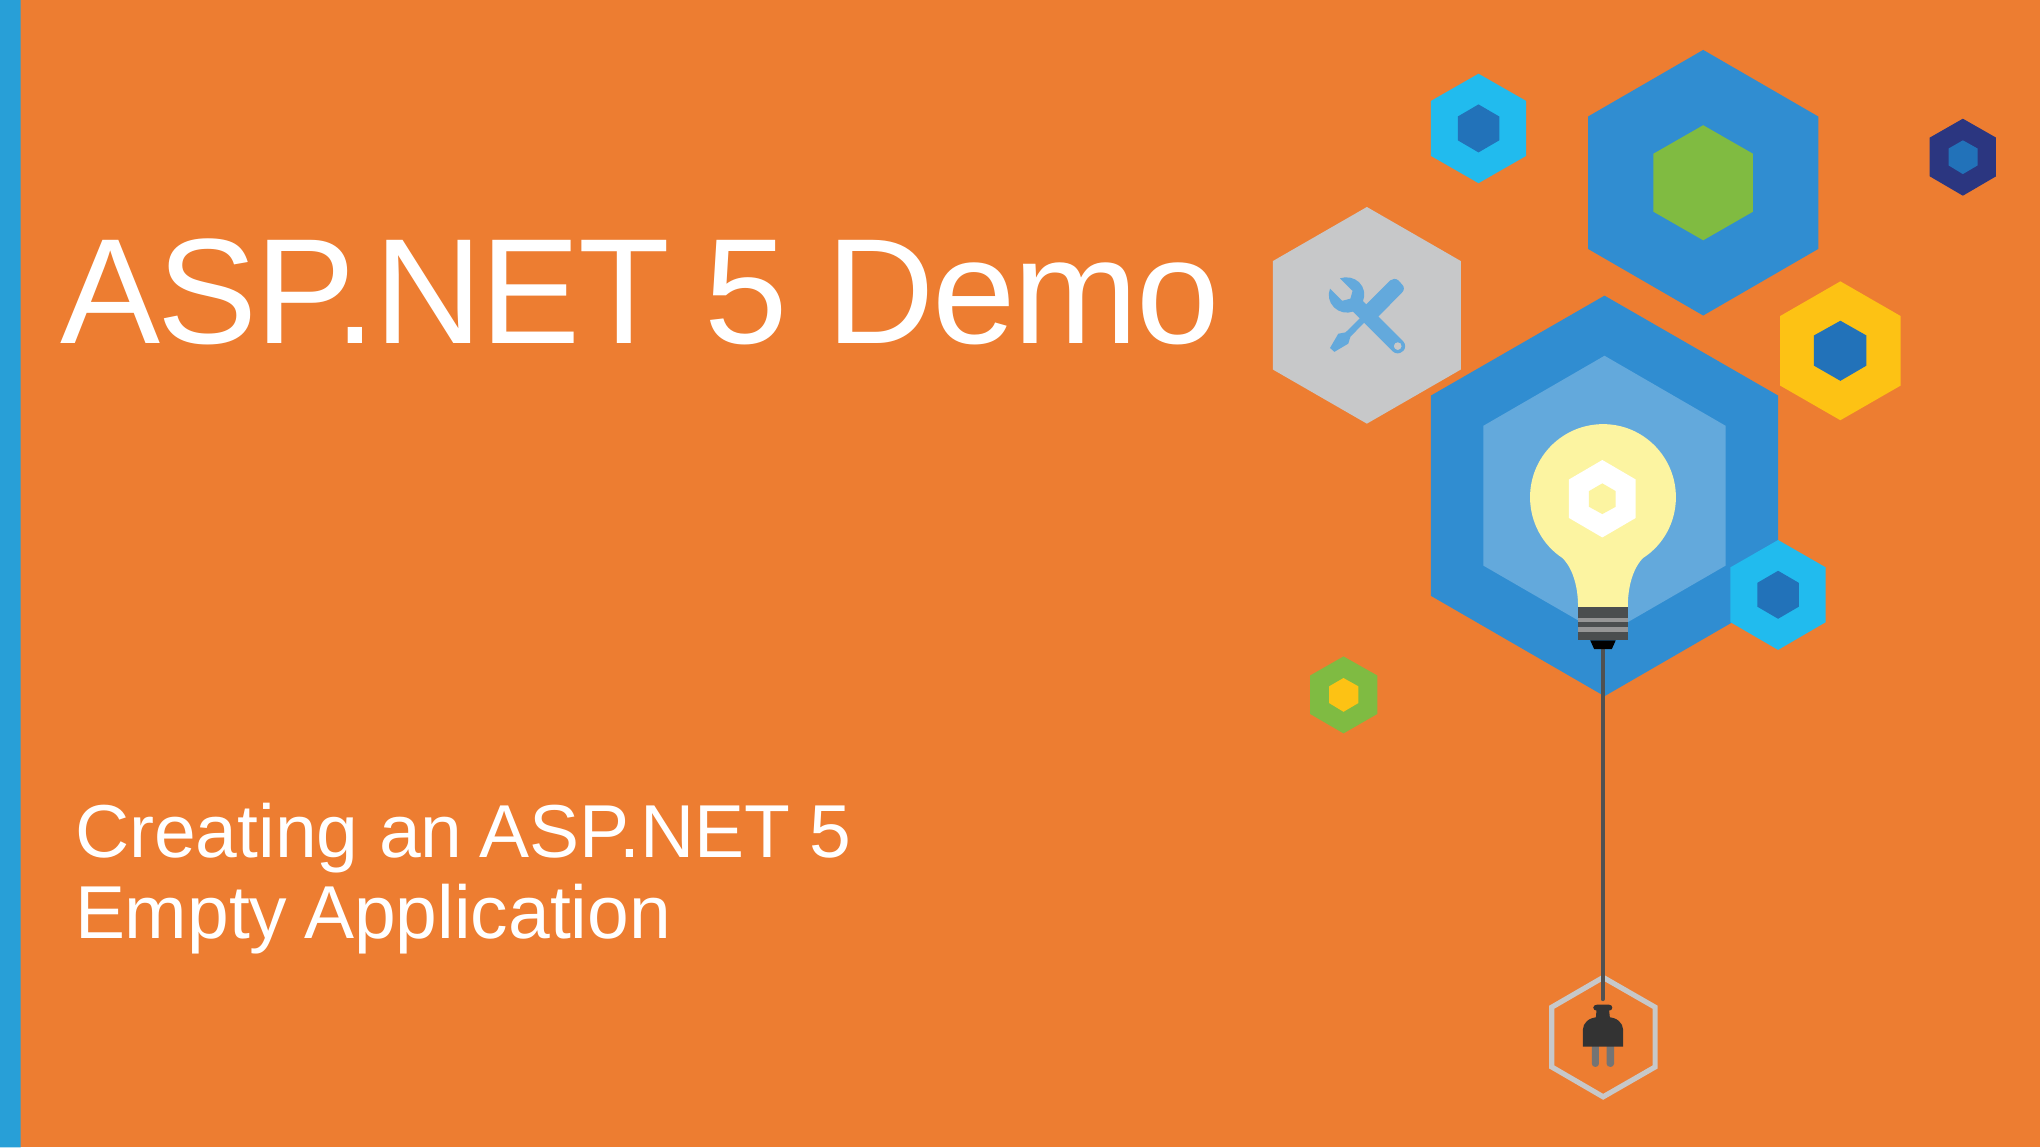

# ASP.NET 5 Demo
Creating an ASP.NET 5
Empty Application